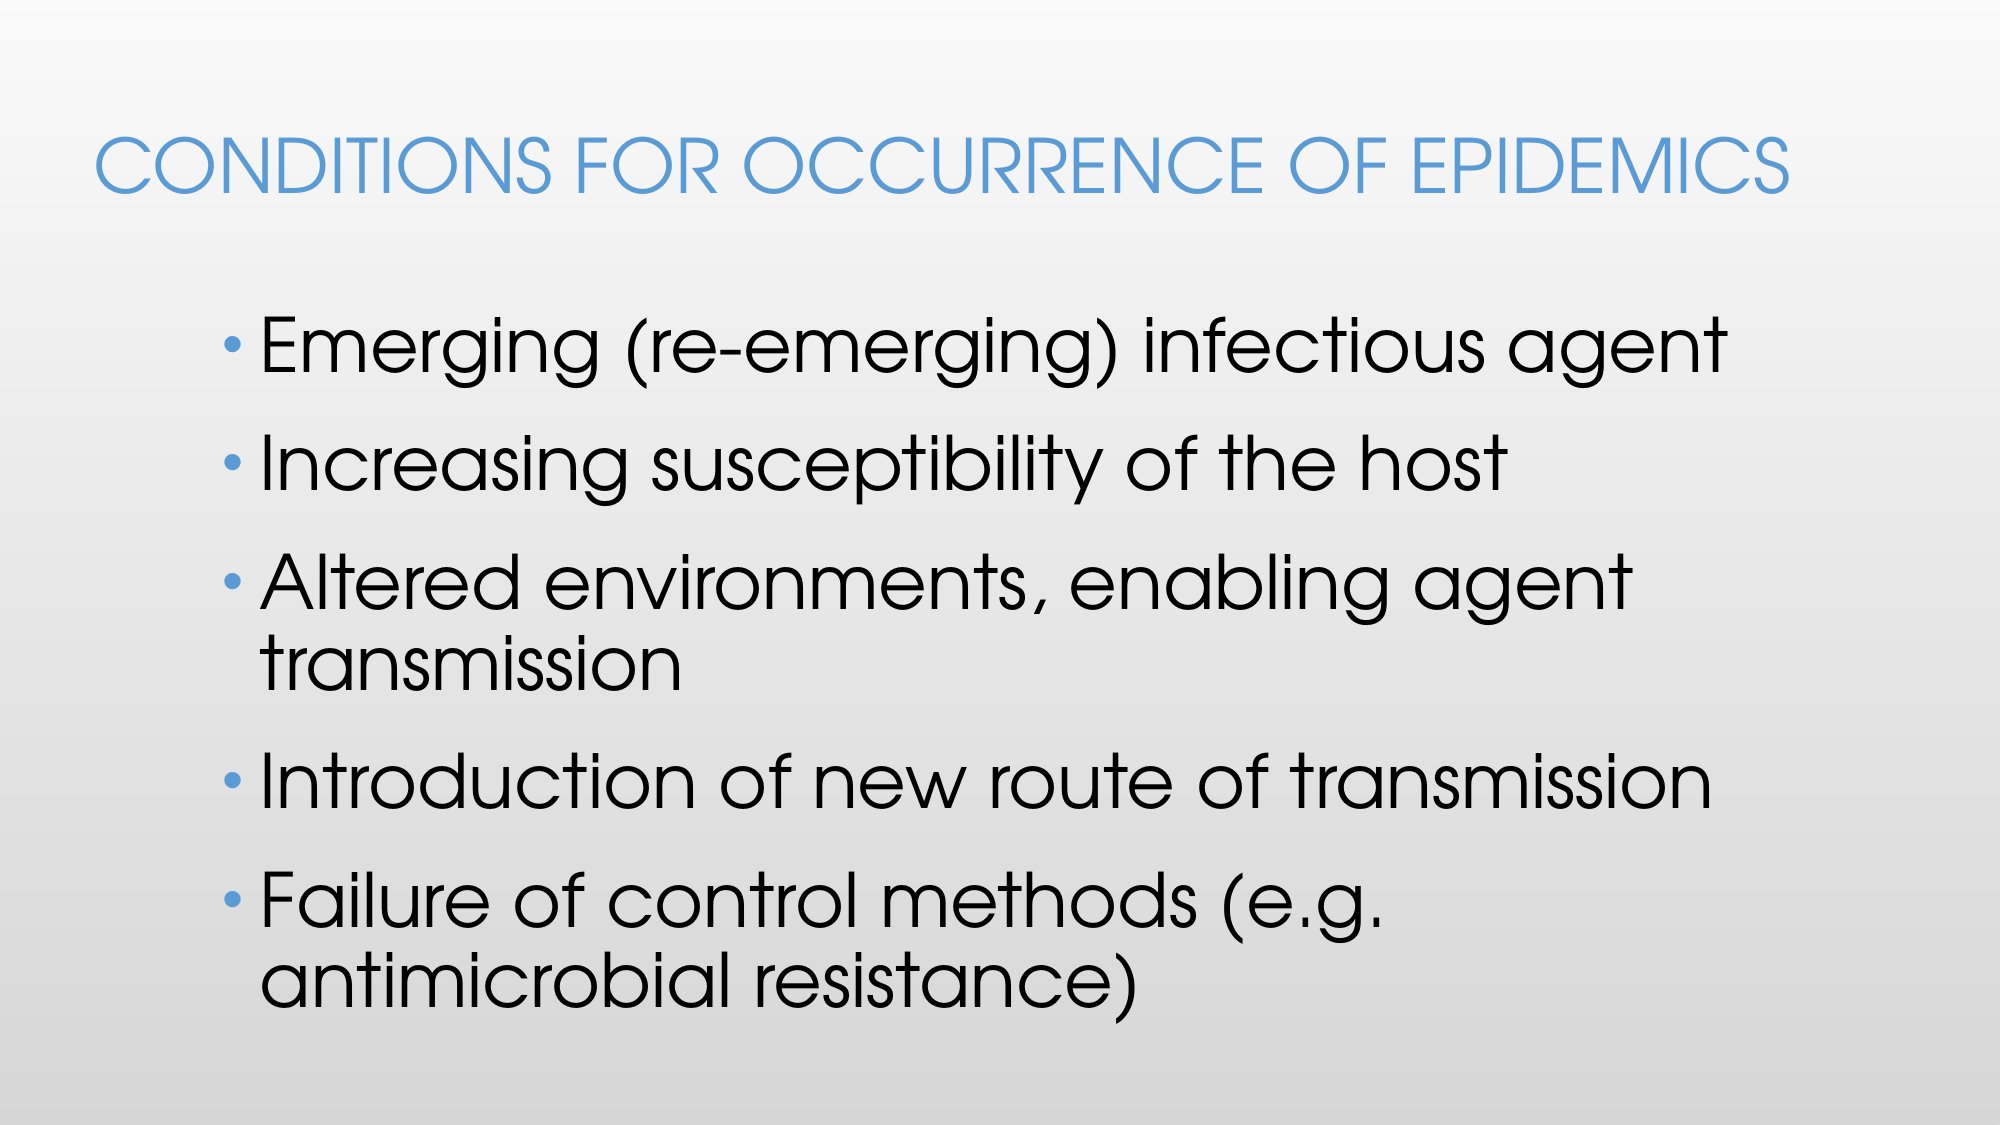

# Conditions for occurrence of epidemics
Emerging (re-emerging) infectious agent
Increasing susceptibility of the host
Altered environments, enabling agent transmission
Introduction of new route of transmission
Failure of control methods (e.g. antimicrobial resistance)